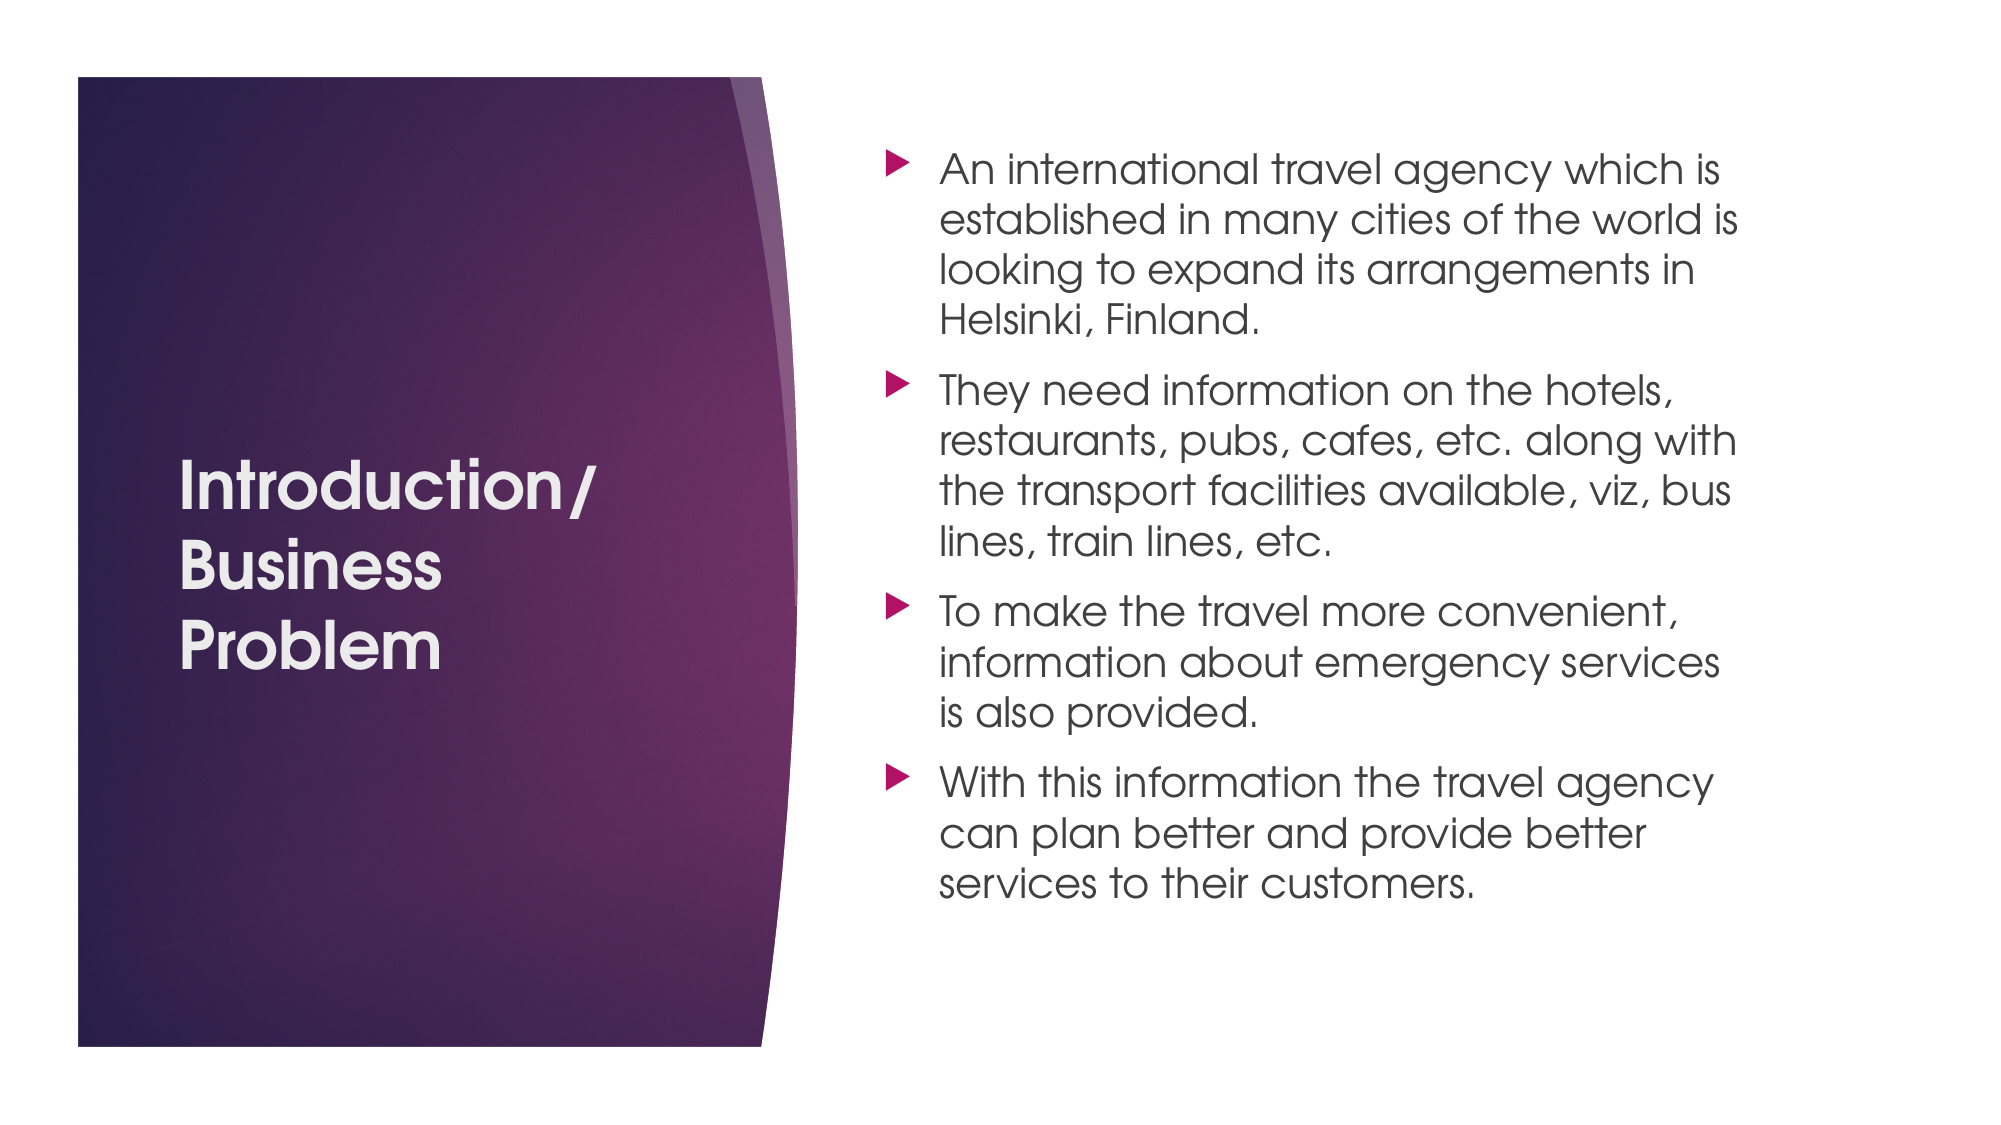

An international travel agency which is established in many cities of the world is looking to expand its arrangements in Helsinki, Finland.
They need information on the hotels, restaurants, pubs, cafes, etc. along with the transport facilities available, viz, bus lines, train lines, etc.
To make the travel more convenient, information about emergency services is also provided.
With this information the travel agency can plan better and provide better services to their customers.

# Introduction/ Business Problem